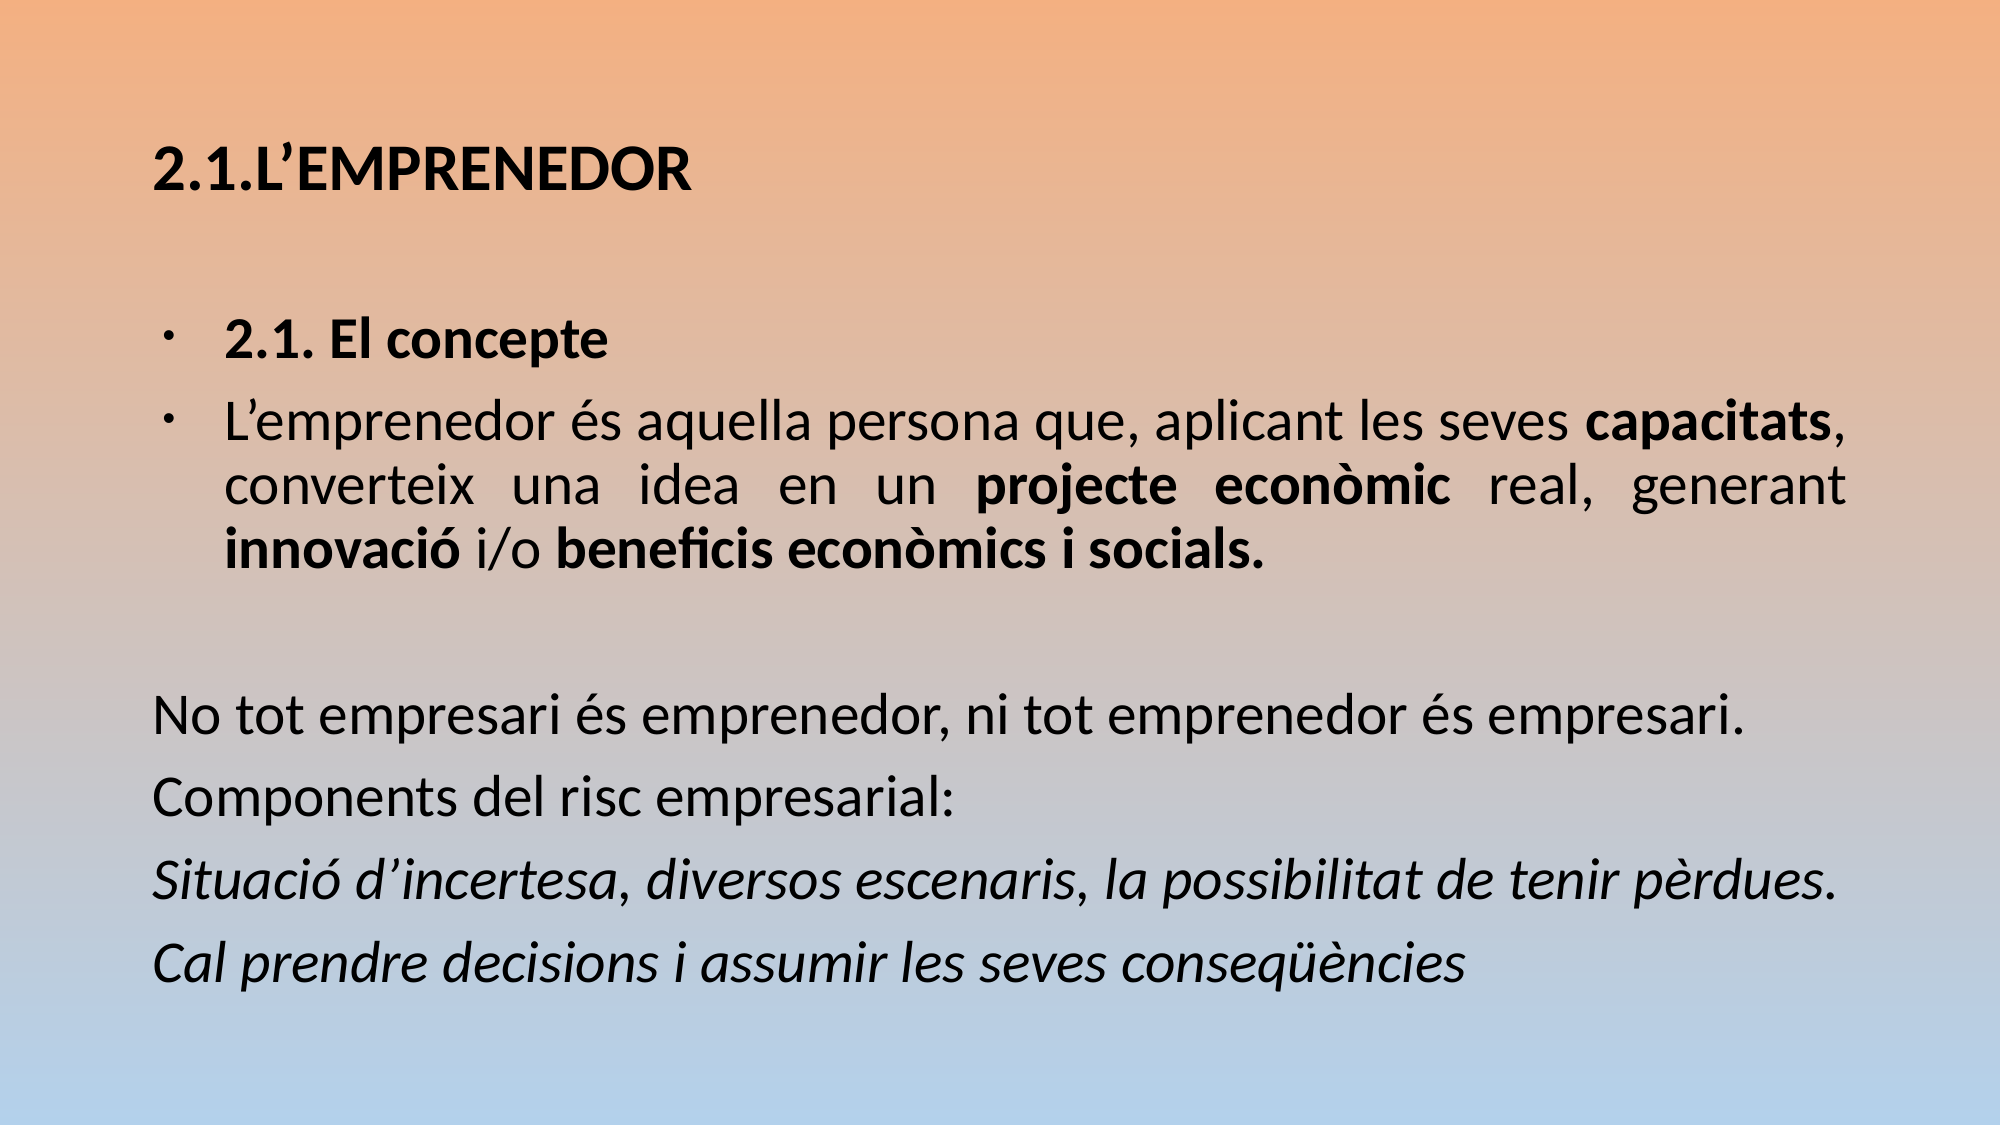

# 2.1.L’EMPRENEDOR
2.1. El concepte
L’emprenedor és aquella persona que, aplicant les seves capacitats, converteix una idea en un projecte econòmic real, generant innovació i/o beneficis econòmics i socials.

No tot empresari és emprenedor, ni tot emprenedor és empresari.
Components del risc empresarial:
Situació d’incertesa, diversos escenaris, la possibilitat de tenir pèrdues.
Cal prendre decisions i assumir les seves conseqüències